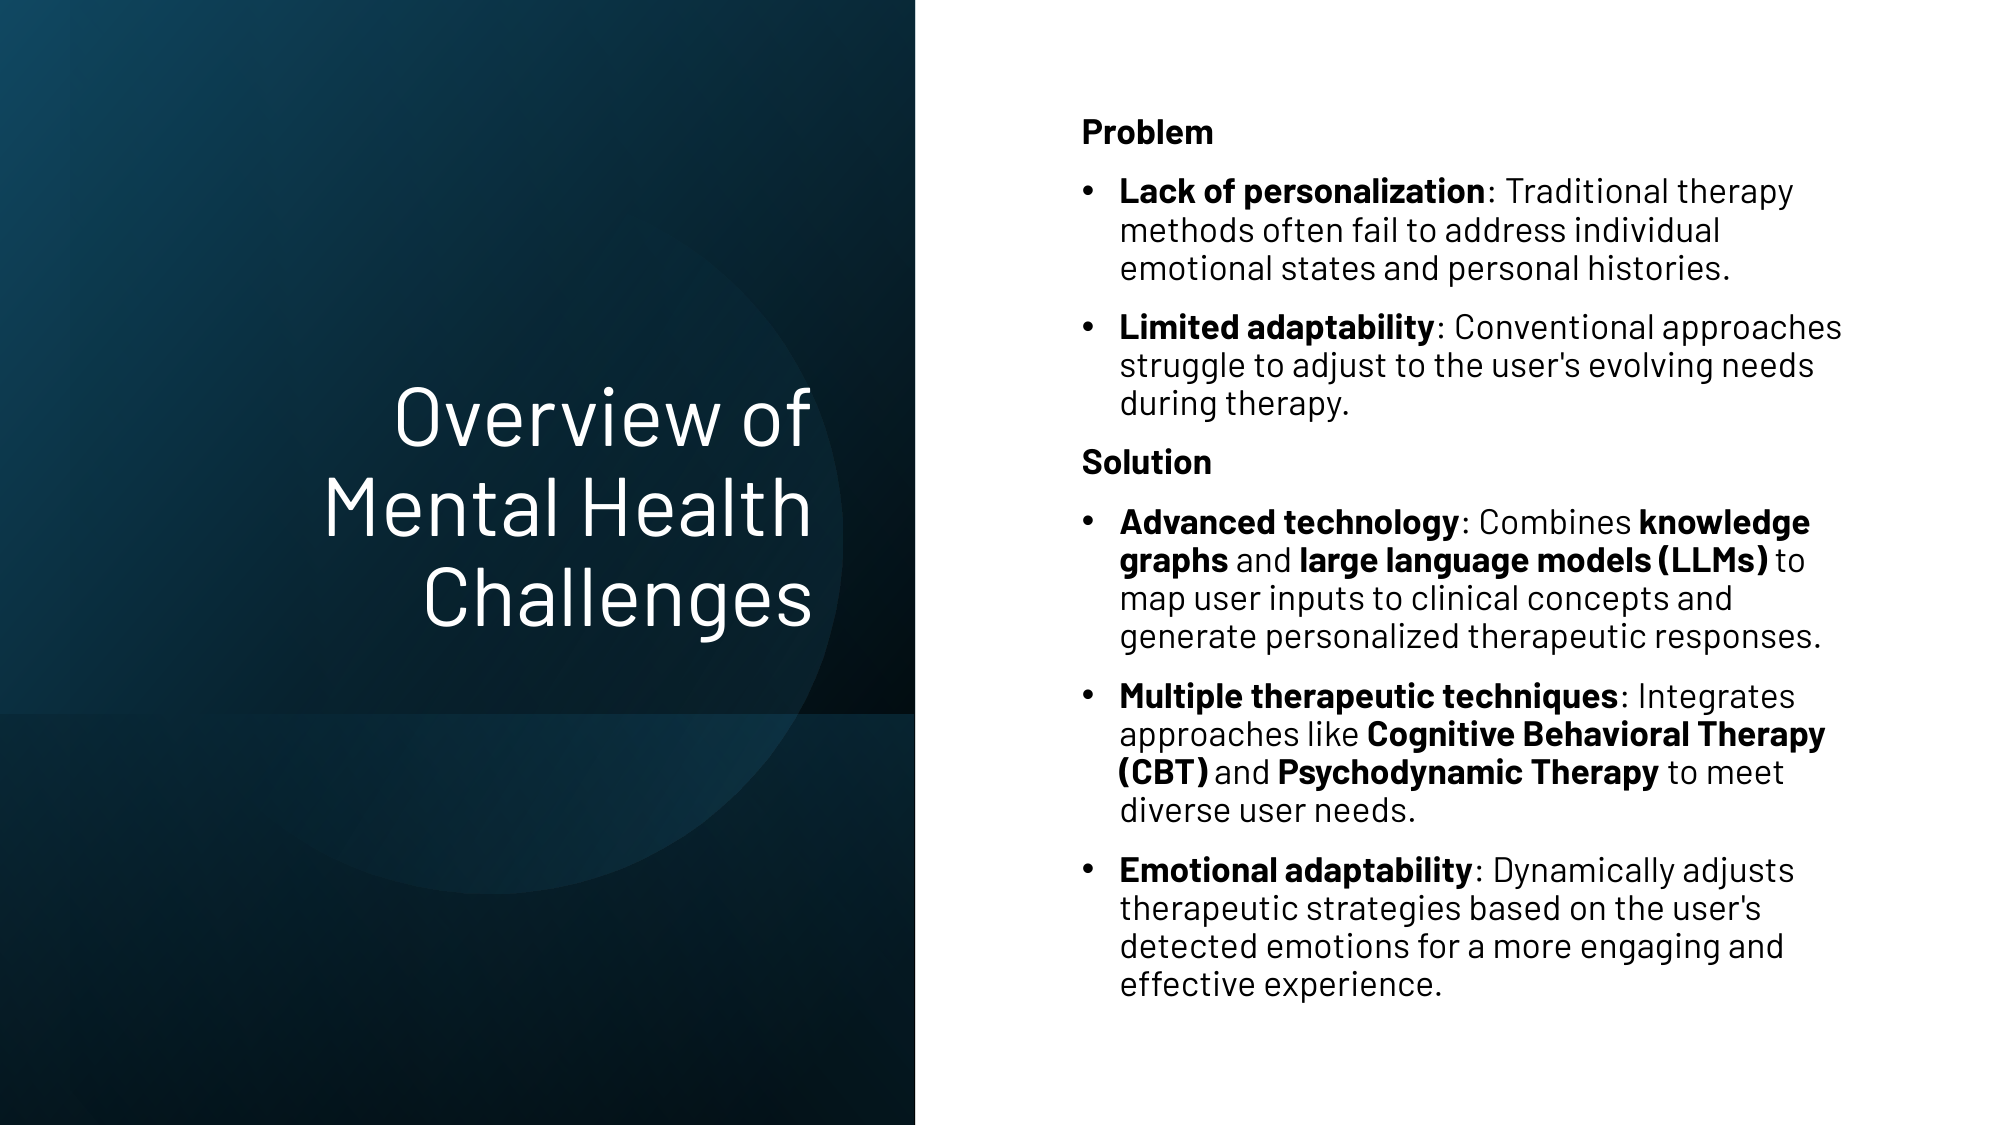

# Overview of Mental Health Challenges

Problem
Lack of personalization: Traditional therapy methods often fail to address individual emotional states and personal histories.
Limited adaptability: Conventional approaches struggle to adjust to the user's evolving needs during therapy.
Solution
Advanced technology: Combines knowledge graphs and large language models (LLMs) to map user inputs to clinical concepts and generate personalized therapeutic responses.
Multiple therapeutic techniques: Integrates approaches like Cognitive Behavioral Therapy (CBT) and Psychodynamic Therapy to meet diverse user needs.
Emotional adaptability: Dynamically adjusts therapeutic strategies based on the user's detected emotions for a more engaging and effective experience.